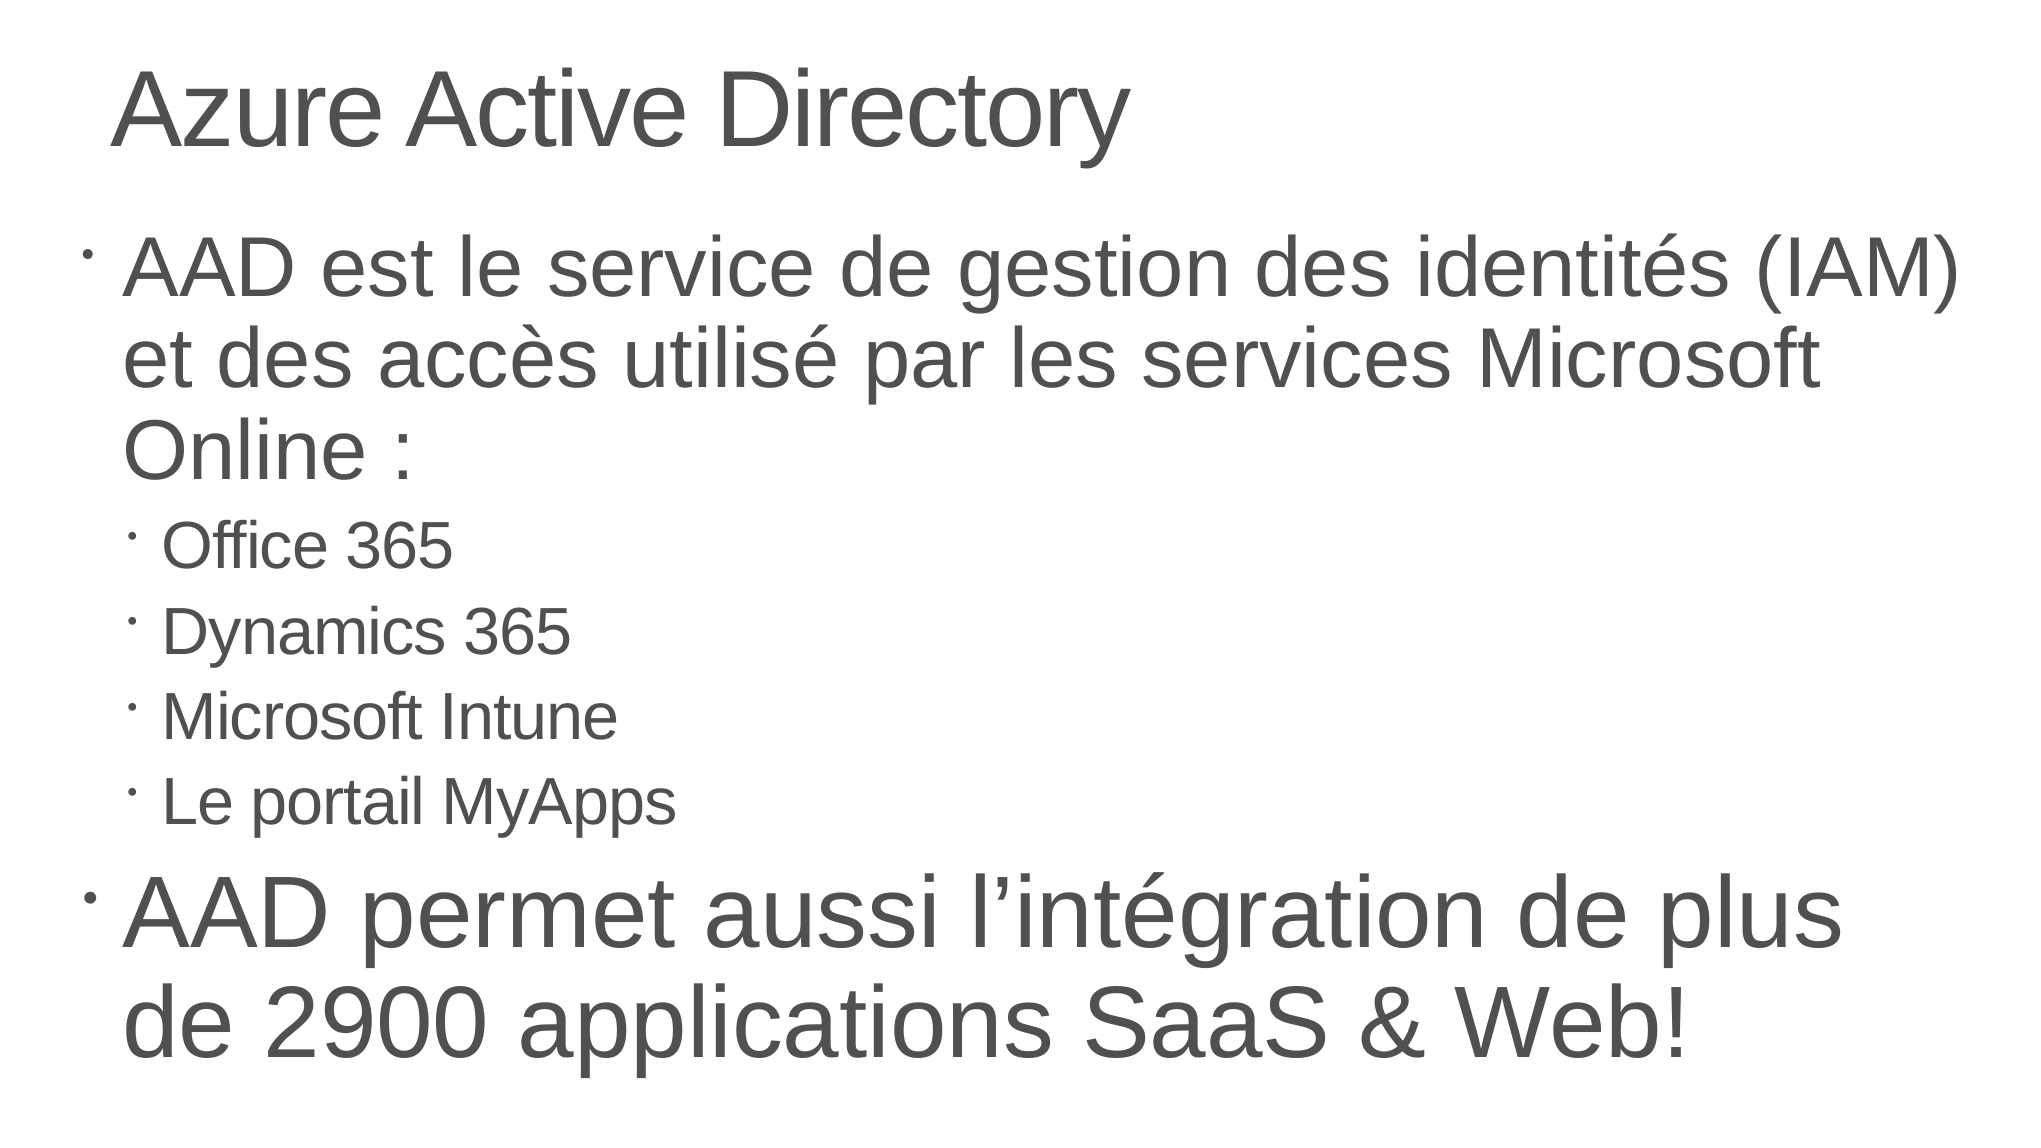

# Azure Active Directory
AAD est le service de gestion des identités (IAM) et des accès utilisé par les services Microsoft Online :
Office 365
Dynamics 365
Microsoft Intune
Le portail MyApps
AAD permet aussi l’intégration de plus de 2900 applications SaaS & Web!